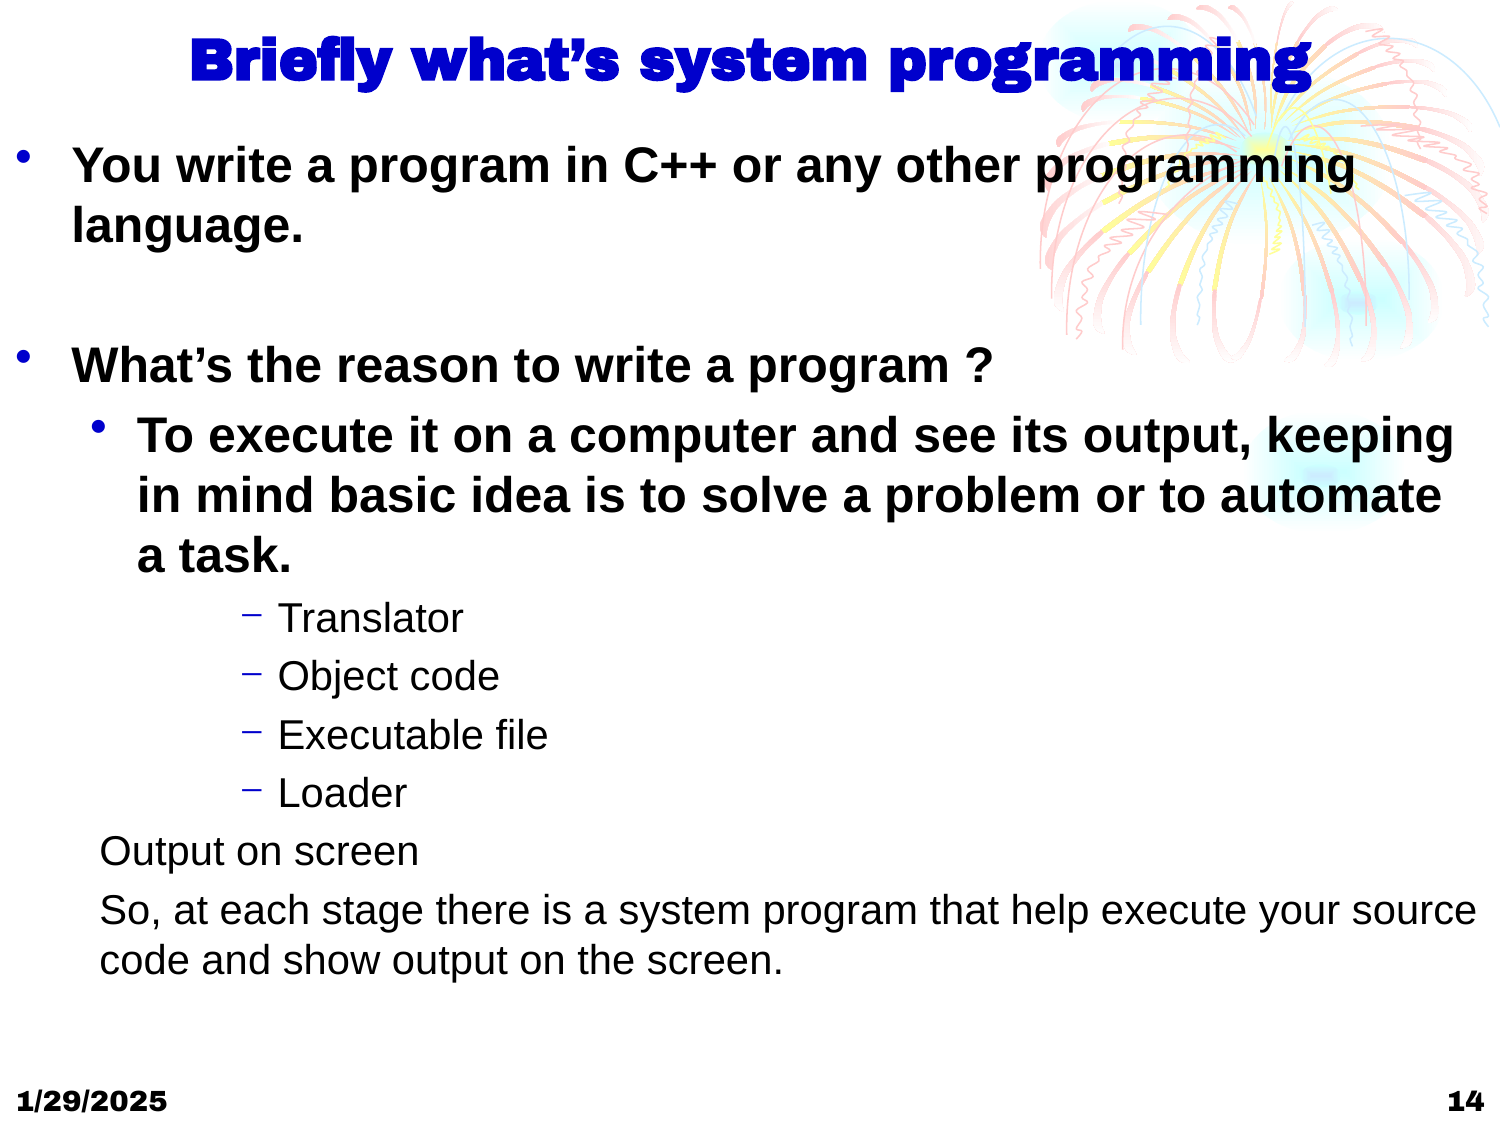

# Briefly what’s system programming
You write a program in C++ or any other programming language.

What’s the reason to write a program ?
To execute it on a computer and see its output, keeping in mind basic idea is to solve a problem or to automate a task.
Translator
Object code
Executable file
Loader
Output on screen
So, at each stage there is a system program that help execute your source code and show output on the screen.
1/29/2025
14